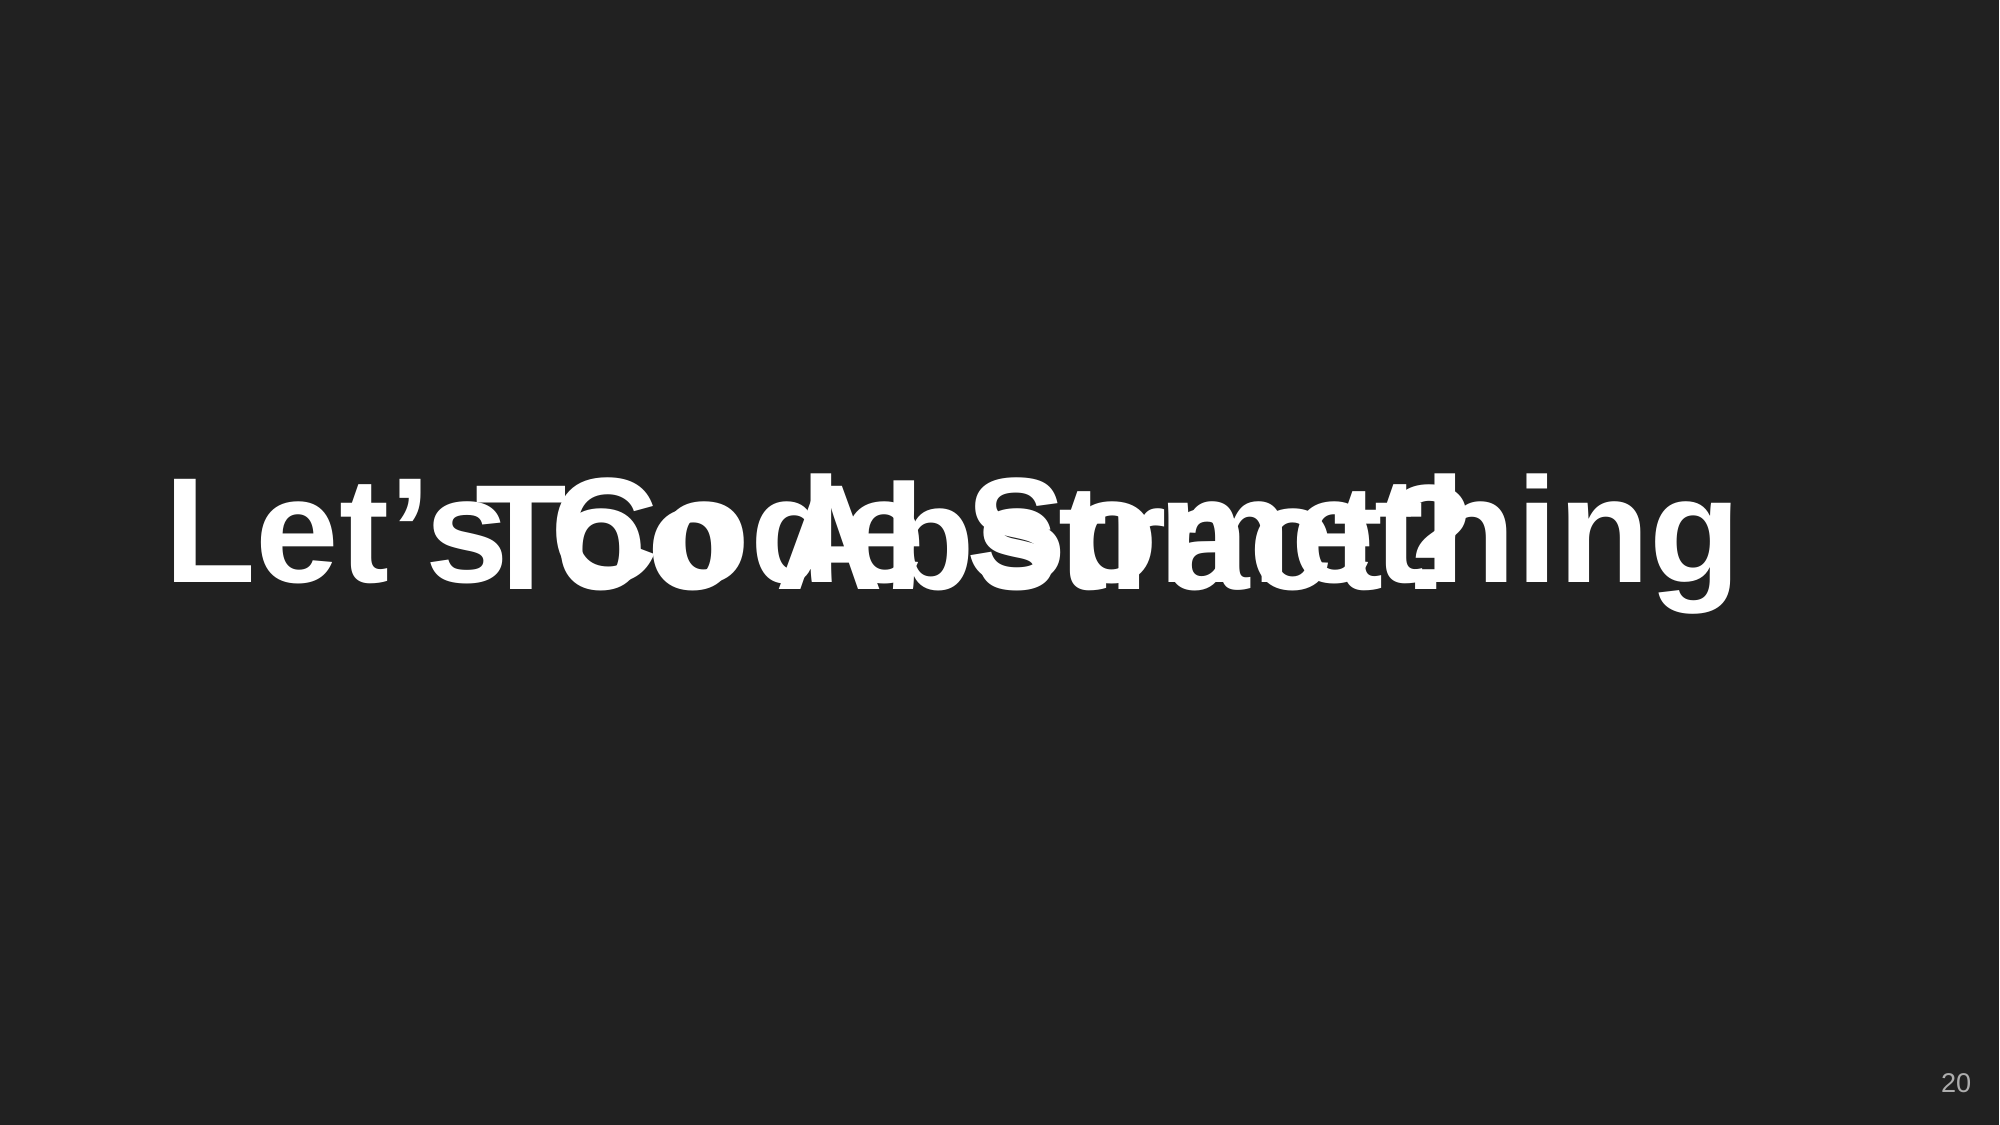

Let’s Code Something
# Too Abstract?
20